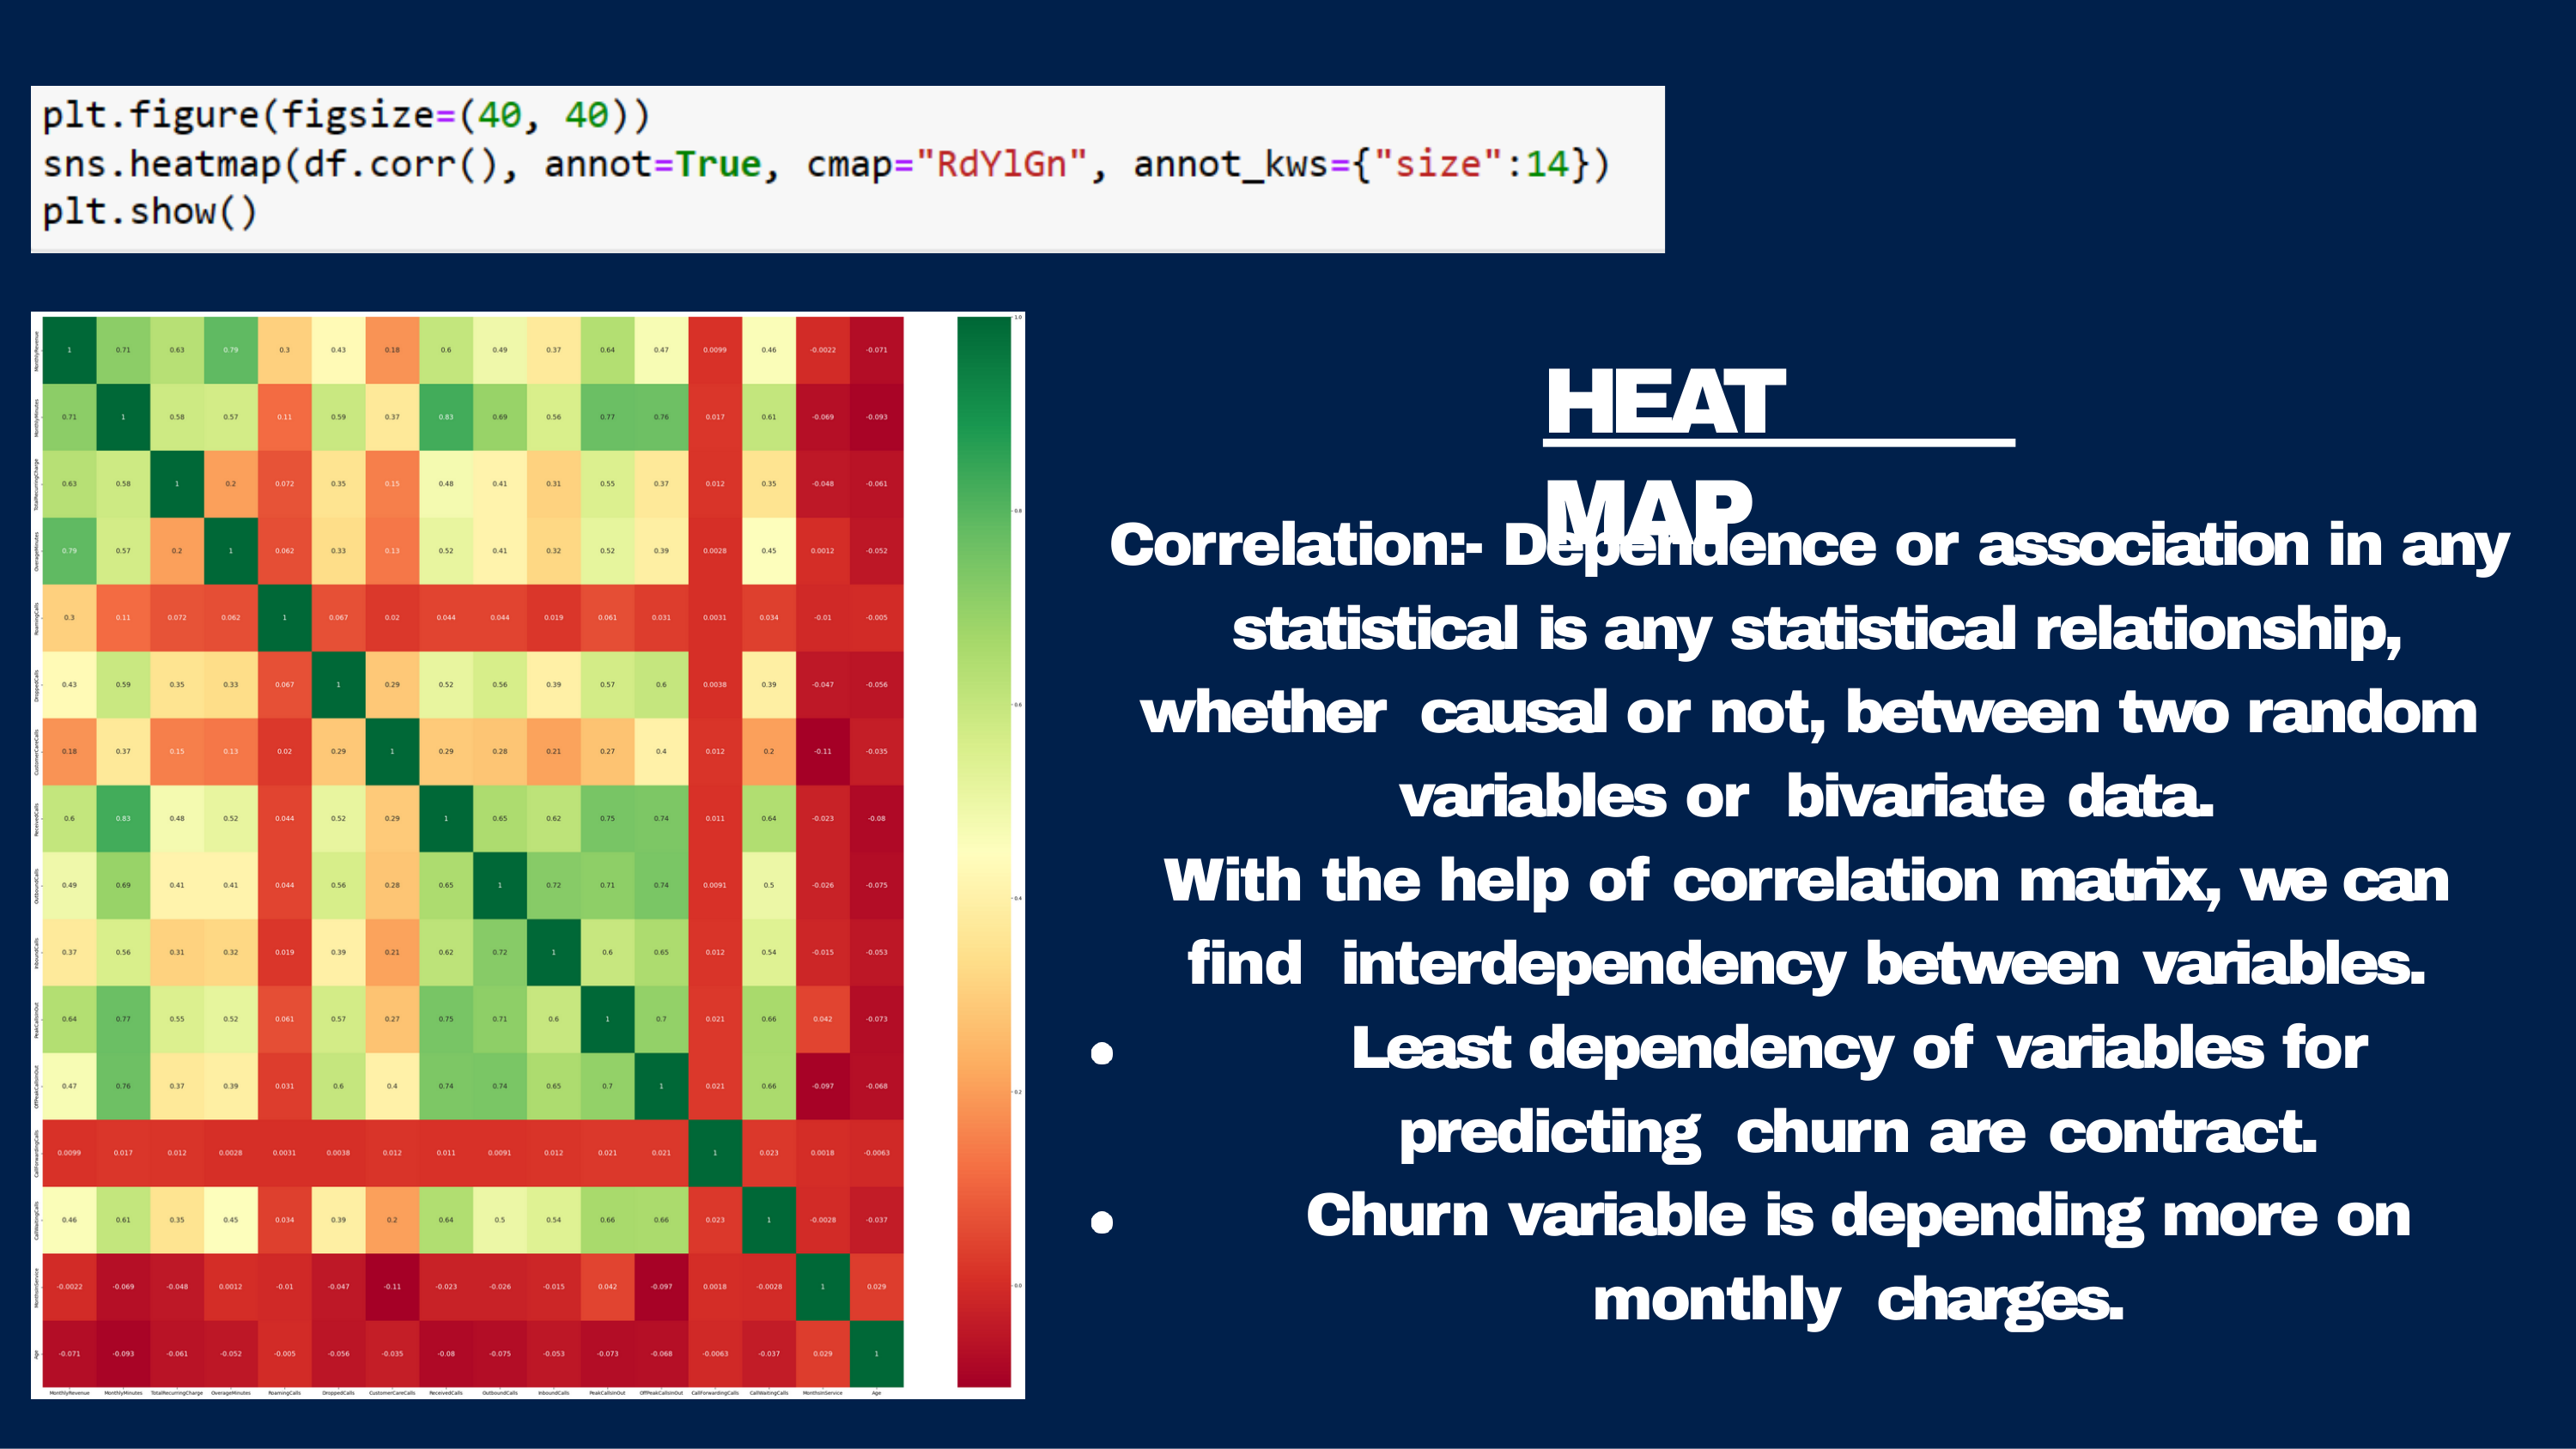

# HEAT MAP

Correlation:- Dependence or association in any  statistical is any statistical relationship, whether  causal or not, between two random variables or  bivariate data.
With the help of correlation matrix, we can find  interdependency between variables.
Least dependency of variables for predicting  churn are contract.
Churn variable is depending more on monthly  charges.